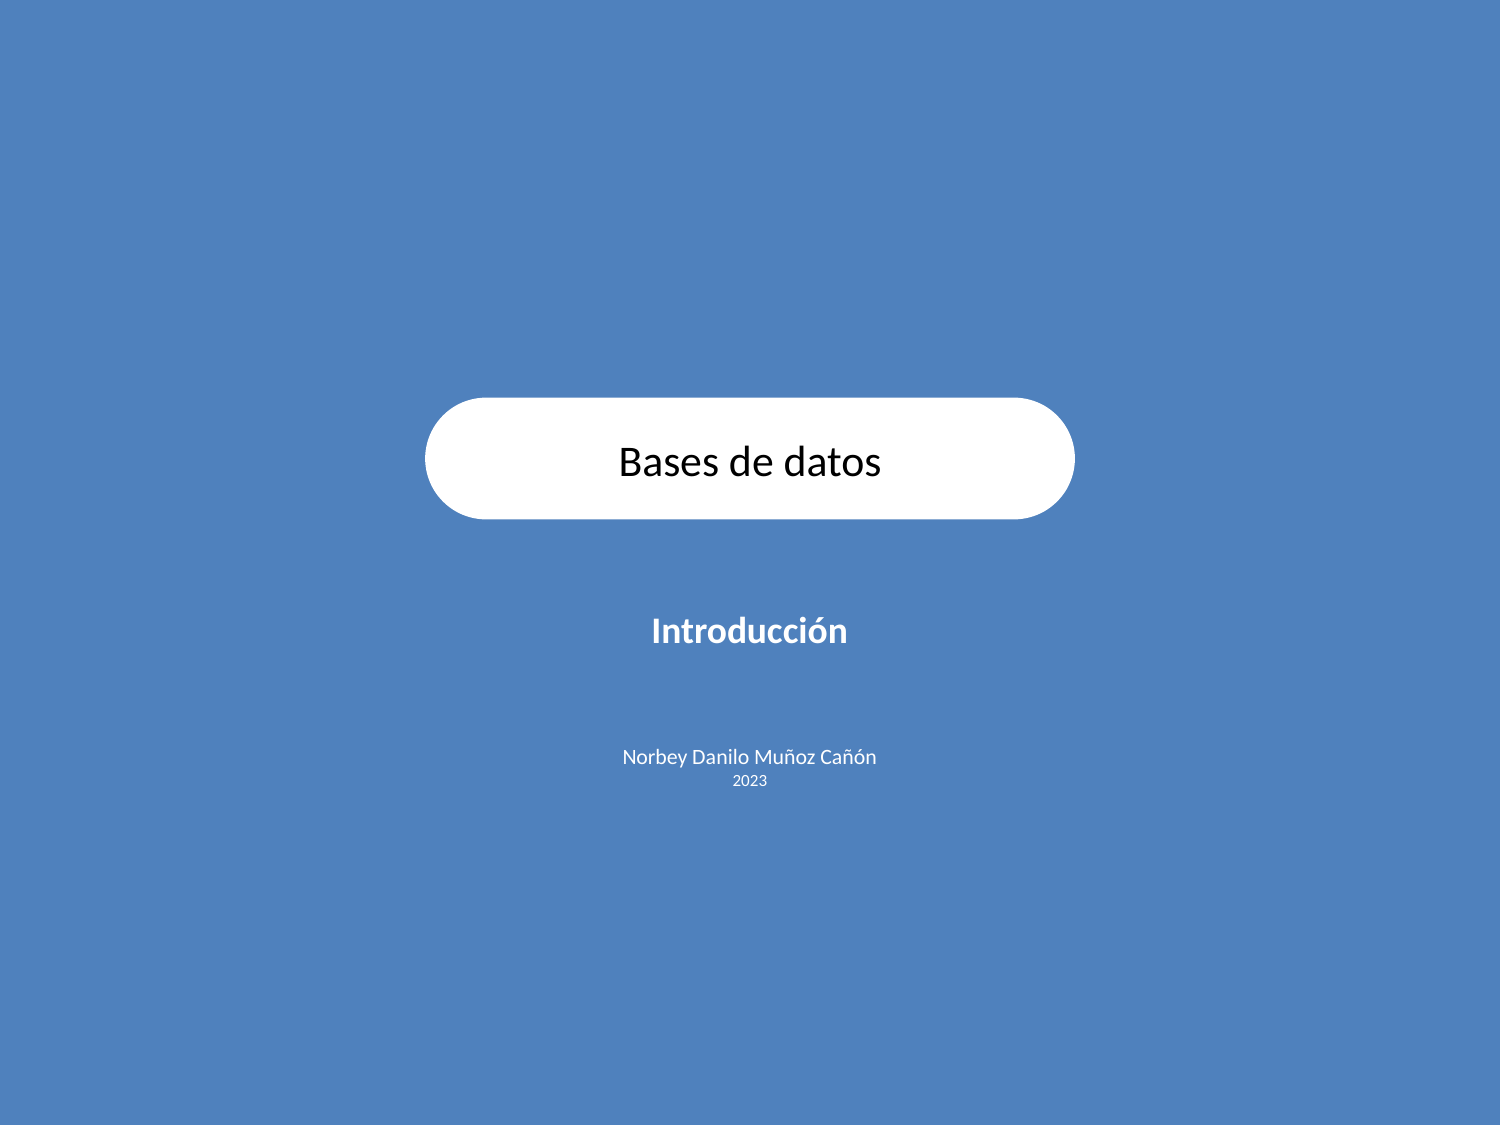

Bases de datos
Introducción
Norbey Danilo Muñoz Cañón
2023